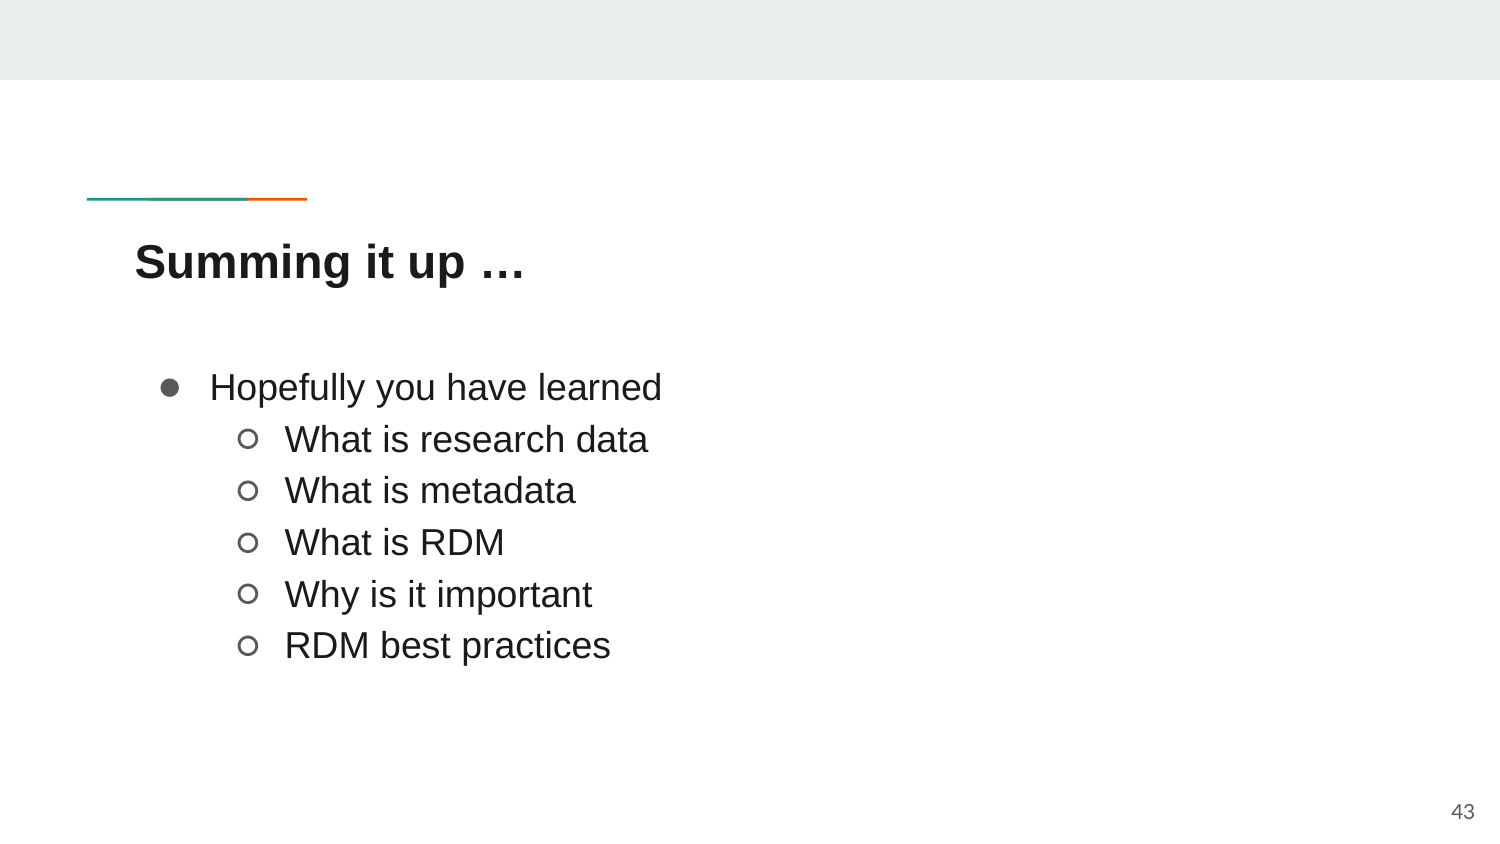

# Summing it up …
Hopefully you have learned
What is research data
What is metadata
What is RDM
Why is it important
RDM best practices
43